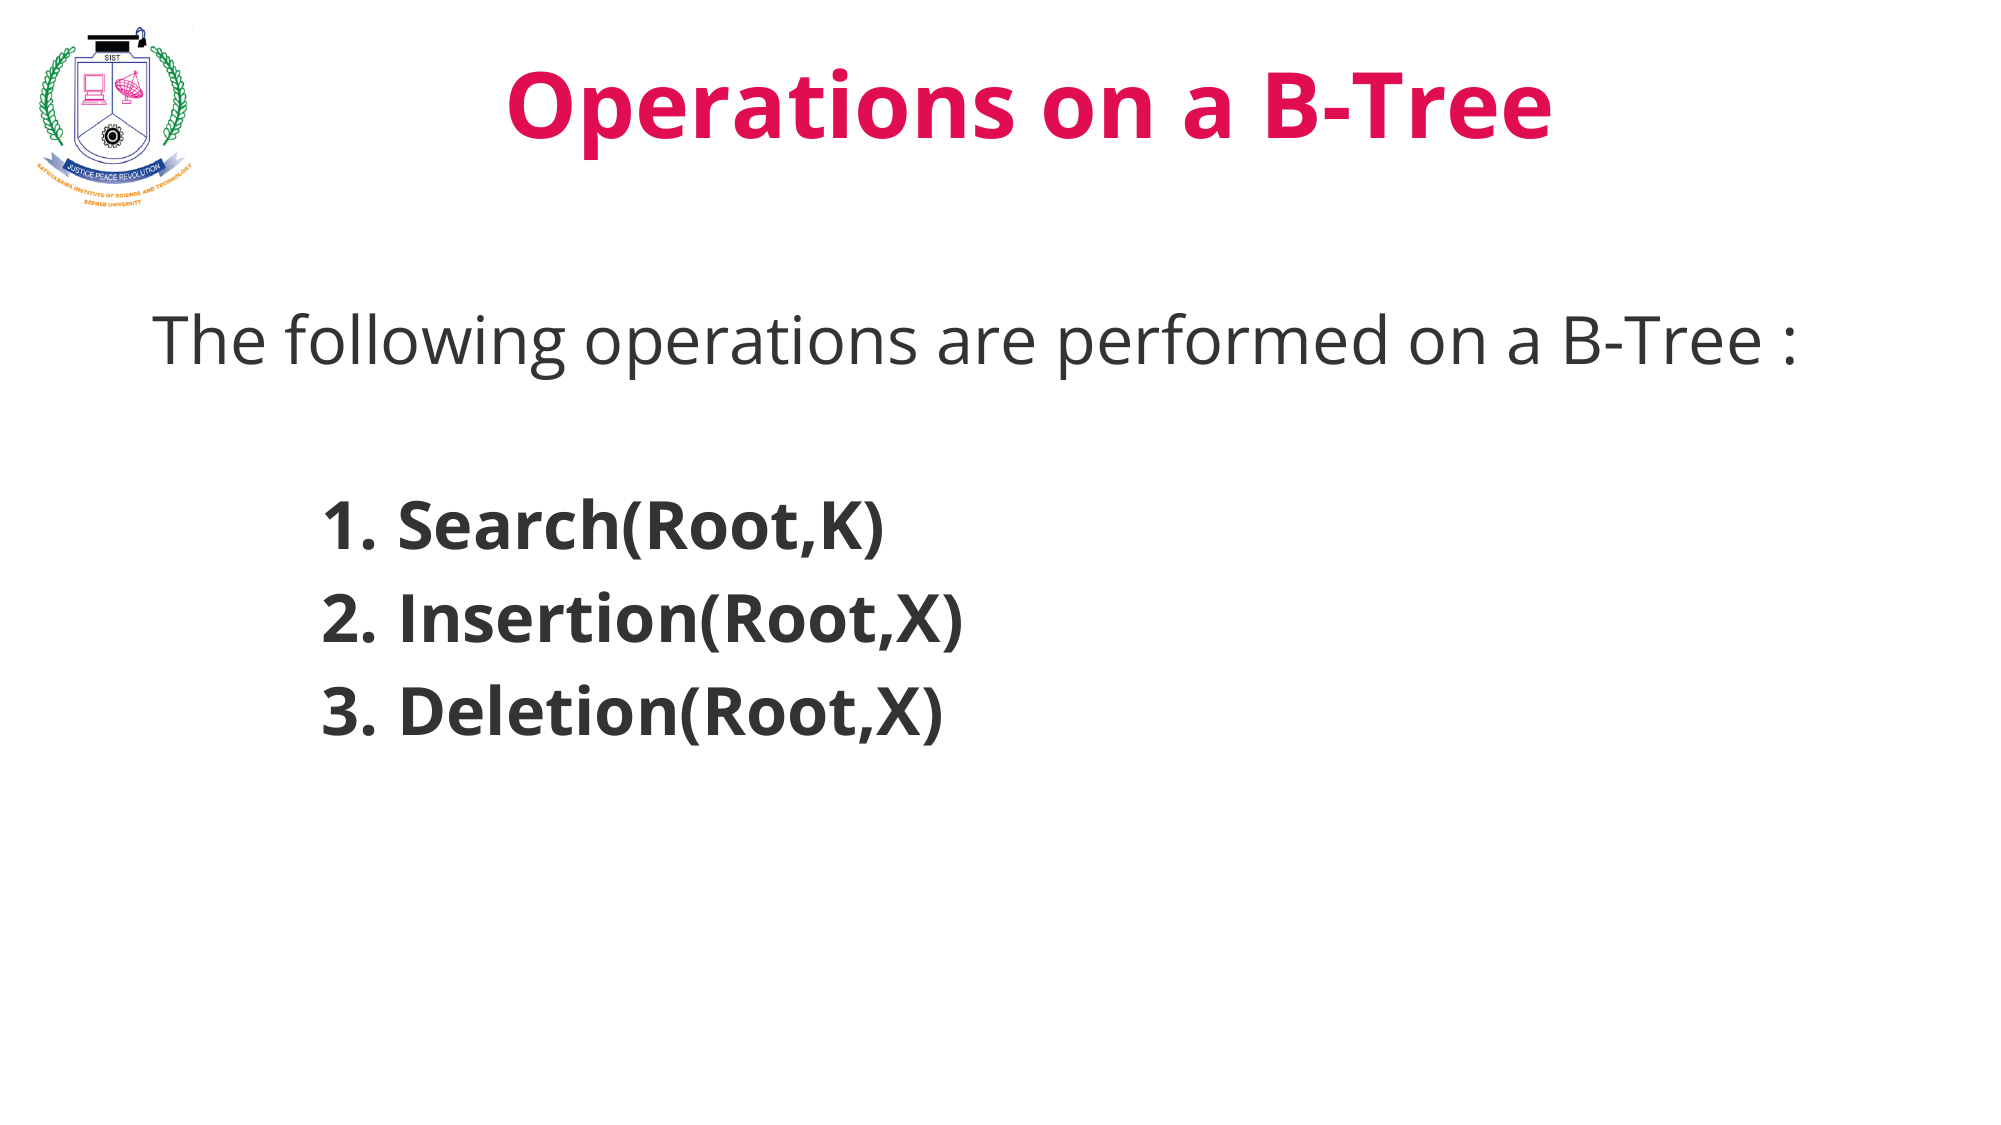

# Operations on a B-Tree
The following operations are performed on a B-Tree :

Search(Root,K)
Insertion(Root,X)
Deletion(Root,X)